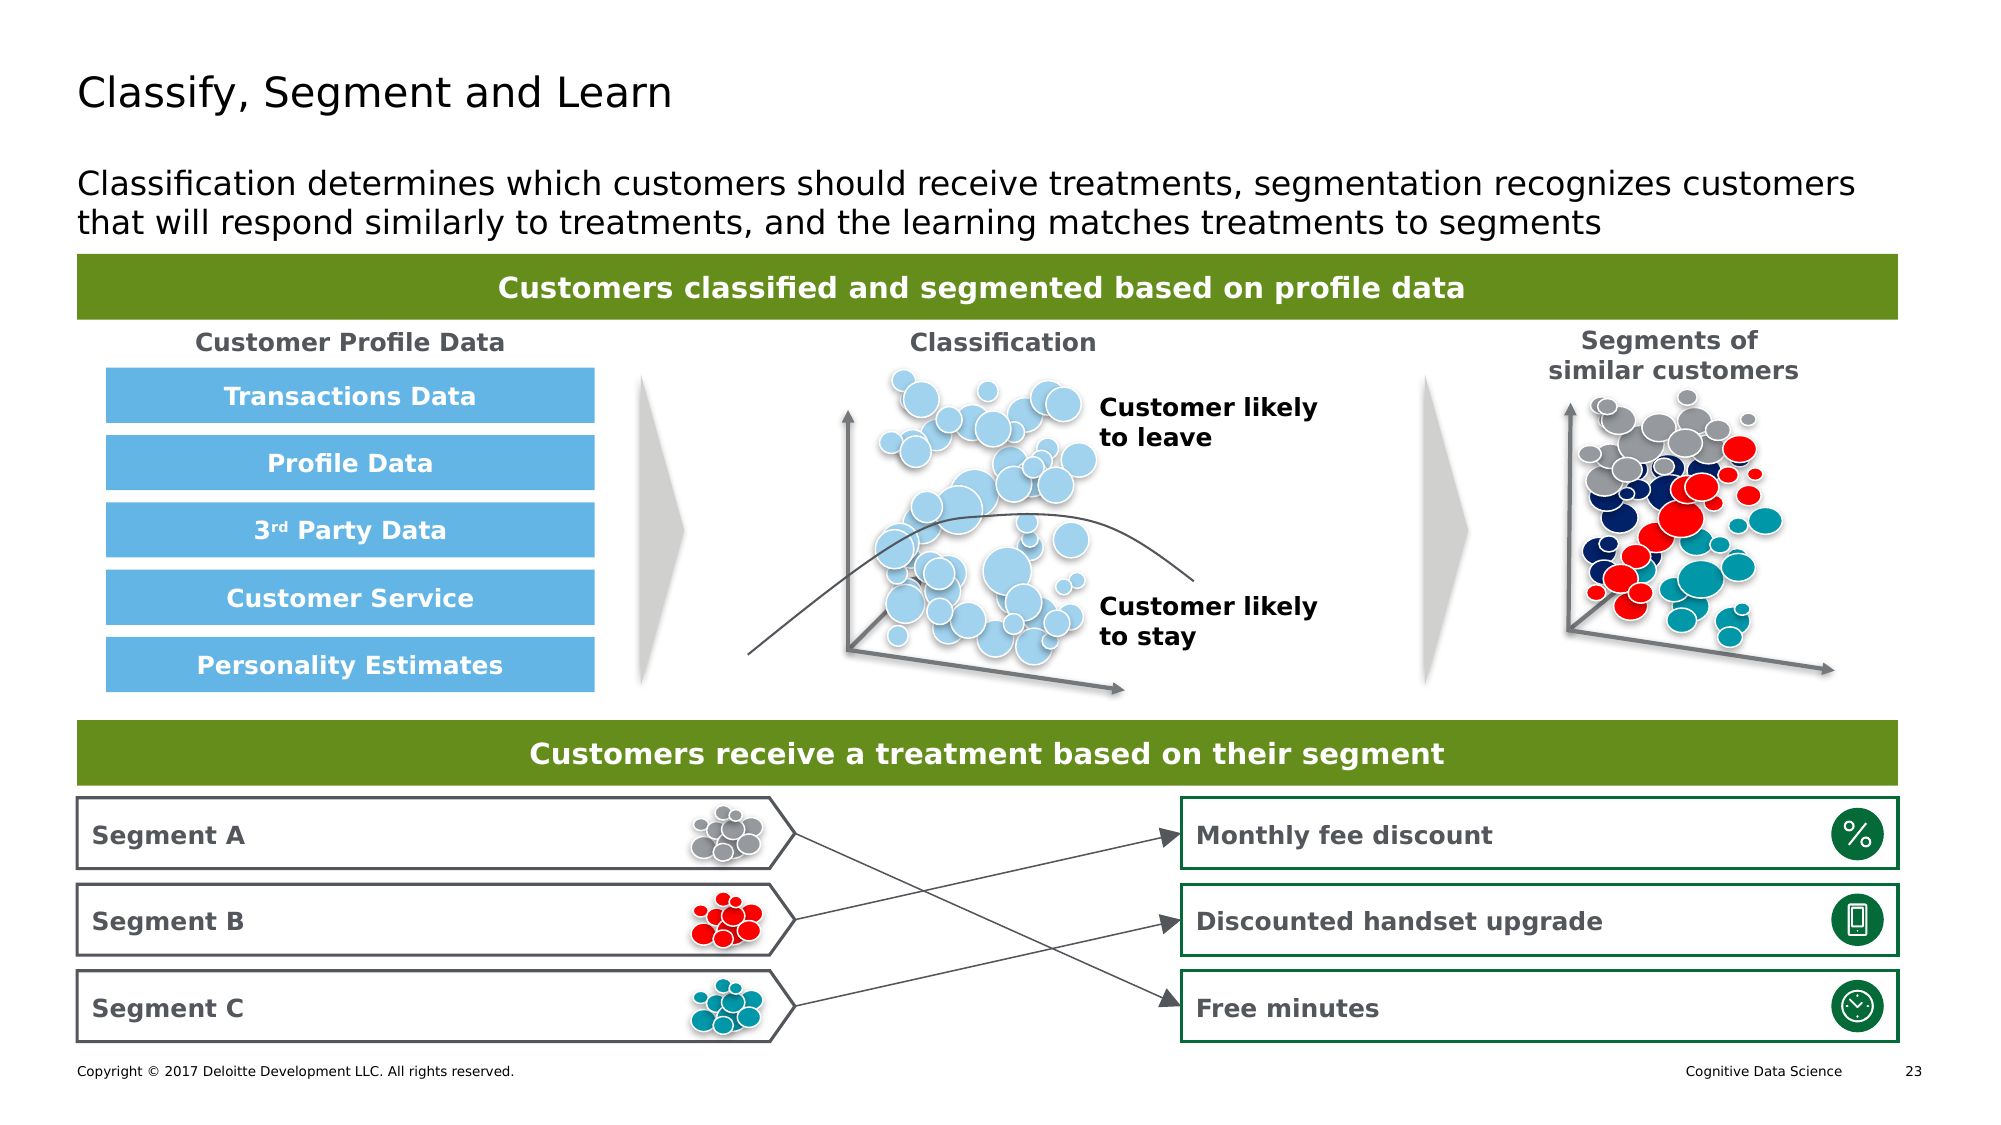

# Classify, Segment and Learn
Classification determines which customers should receive treatments, segmentation recognizes customers that will respond similarly to treatments, and the learning matches treatments to segments

Customers classified and segmented based on profile data
Segments of
similar customers
Customer Profile Data
Classification
Transactions Data
Profile Data
3rd Party Data
Customer Service
Personality Estimates

Customer likely
to leave

Customer likely to stay

Customers receive a treatment based on their segment
Segment A
Monthly fee discount

Segment B
Discounted handset upgrade

Segment C
Free minutes